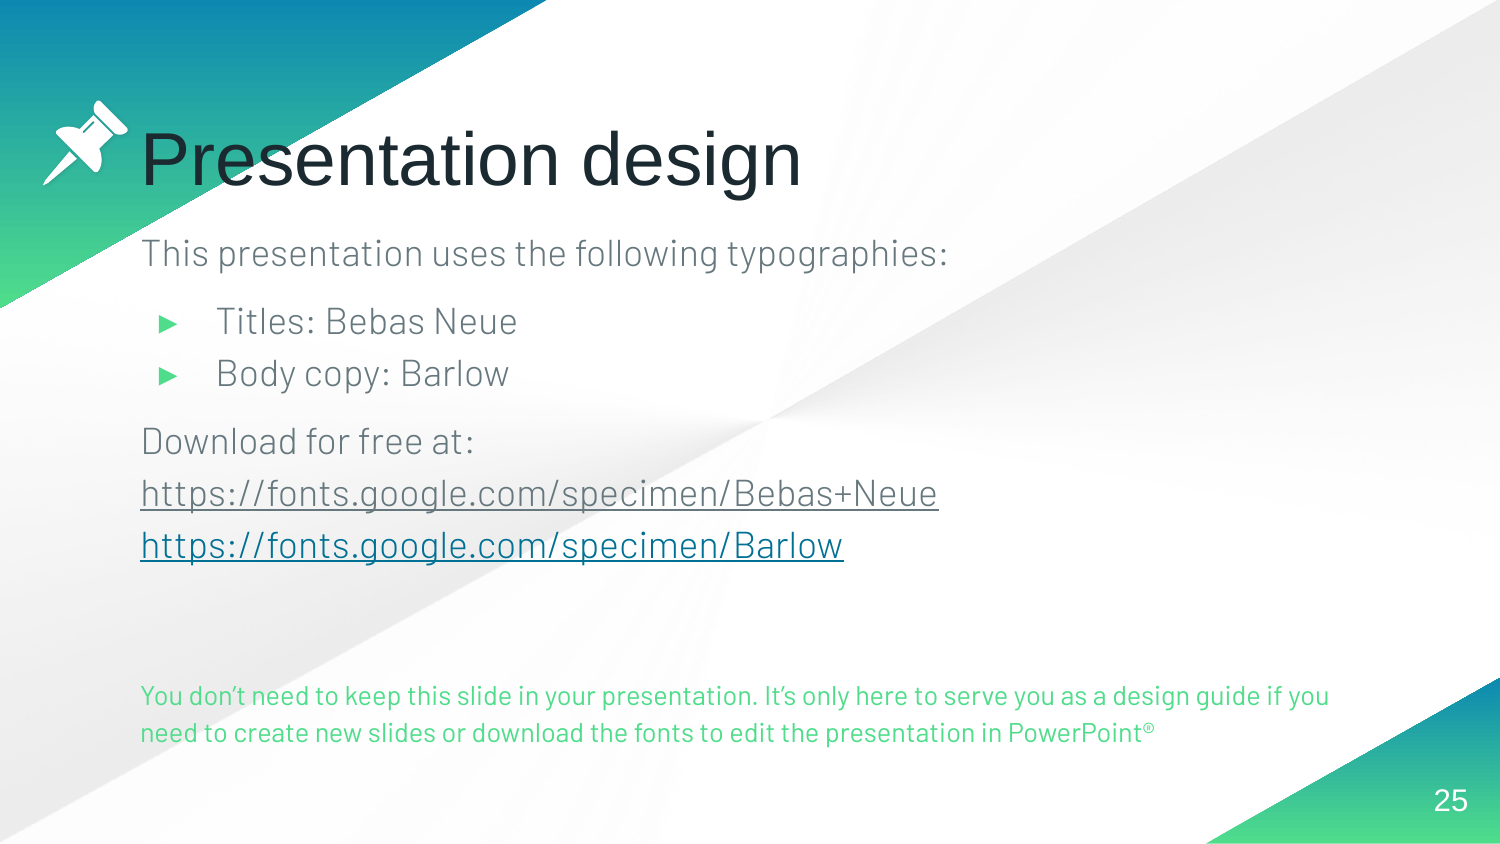

# Presentation design
This presentation uses the following typographies:
Titles: Bebas Neue
Body copy: Barlow
Download for free at:
https://fonts.google.com/specimen/Bebas+Neue
https://fonts.google.com/specimen/Barlow
You don’t need to keep this slide in your presentation. It’s only here to serve you as a design guide if you need to create new slides or download the fonts to edit the presentation in PowerPoint®

25